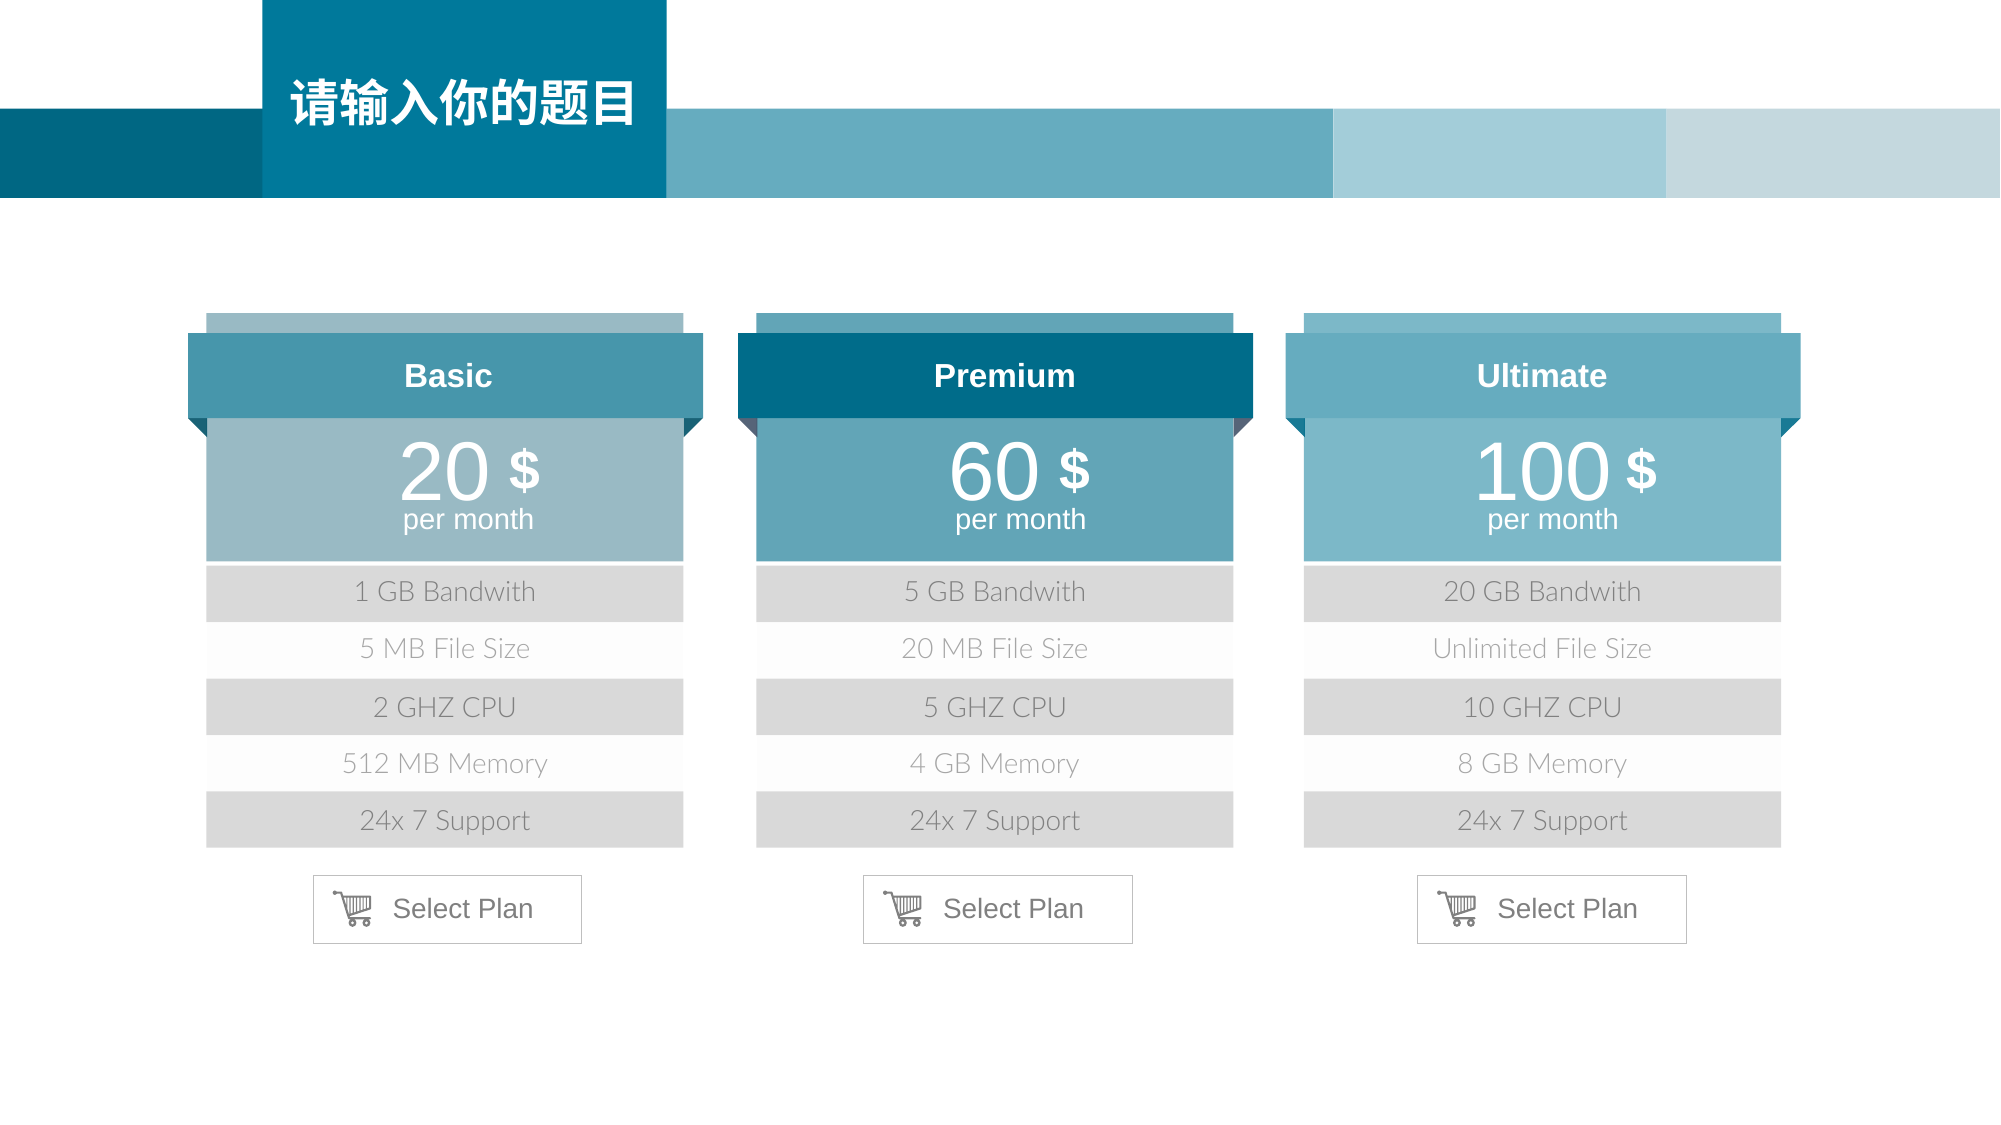

20
$
per month
1 GB Bandwith

5 MB File Size

2 GHZ CPU

512 MB Memory

24x 7 Support

Basic

Select Plan

60
$
per month
5 GB Bandwith

20 MB File Size

5 GHZ CPU

4 GB Memory

24x 7 Support

Premium

Select Plan

100
$
per month
20 GB Bandwith

Unlimited File Size

10 GHZ CPU

8 GB Memory

24x 7 Support

Ultimate

Select Plan